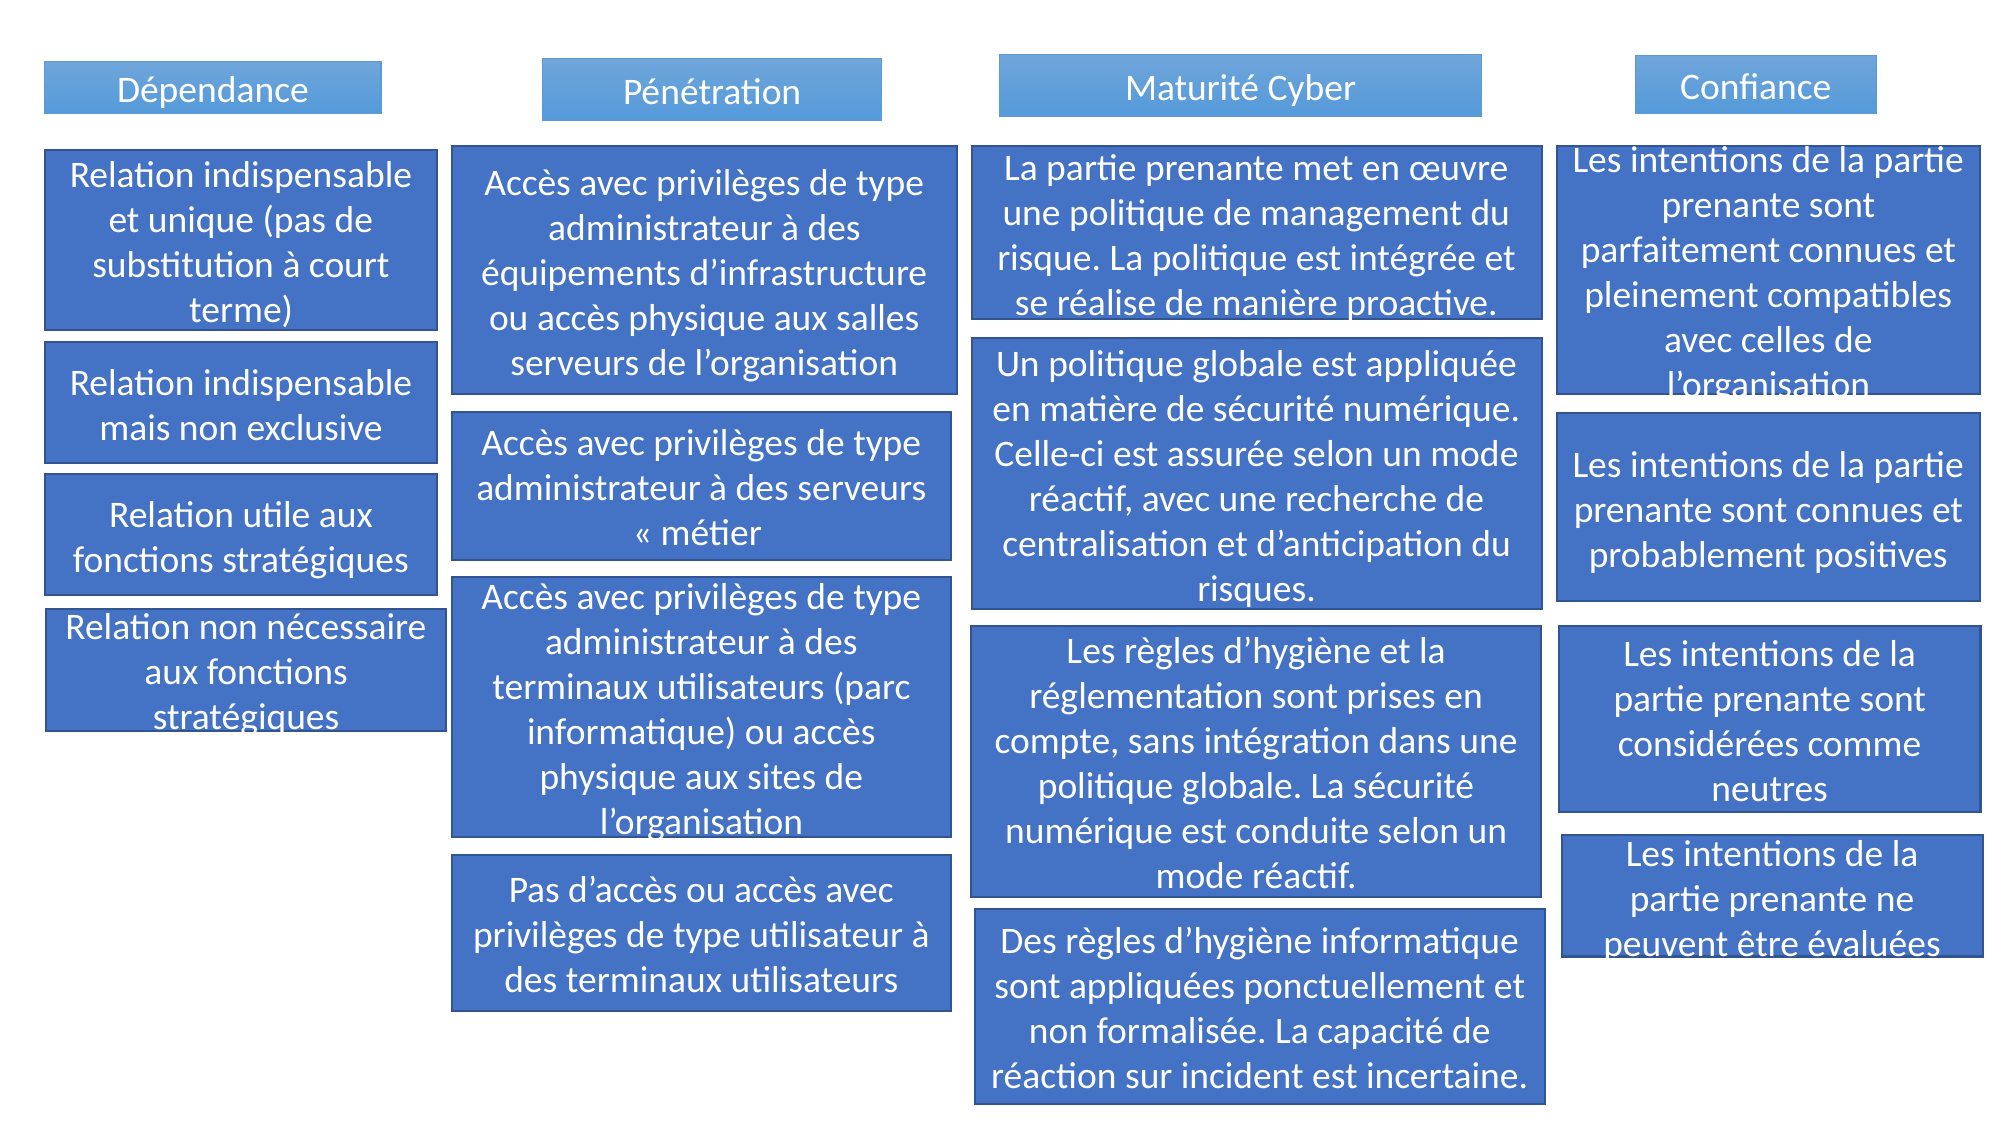

Maturité Cyber
Confiance
Pénétration
Dépendance
Accès avec privilèges de type administrateur à des équipements d’infrastructure ou accès physique aux salles serveurs de l’organisation
La partie prenante met en œuvre une politique de management du risque. La politique est intégrée et se réalise de manière proactive.
Les intentions de la partie prenante sont parfaitement connues et pleinement compatibles avec celles de l’organisation
Relation indispensable et unique (pas de substitution à court terme)
Un politique globale est appliquée en matière de sécurité numérique. Celle-ci est assurée selon un mode réactif, avec une recherche de centralisation et d’anticipation du risques.
Relation indispensable mais non exclusive
Accès avec privilèges de type administrateur à des serveurs « métier
Les intentions de la partie prenante sont connues et probablement positives
Relation utile aux fonctions stratégiques
Accès avec privilèges de type administrateur à des terminaux utilisateurs (parc informatique) ou accès physique aux sites de l’organisation
Relation non nécessaire aux fonctions stratégiques
Les règles d’hygiène et la réglementation sont prises en compte, sans intégration dans une politique globale. La sécurité numérique est conduite selon un mode réactif.
Les intentions de la partie prenante sont considérées comme neutres
Les intentions de la partie prenante ne peuvent être évaluées
Pas d’accès ou accès avec privilèges de type utilisateur à des terminaux utilisateurs
Des règles d’hygiène informatique sont appliquées ponctuellement et non formalisée. La capacité de réaction sur incident est incertaine.